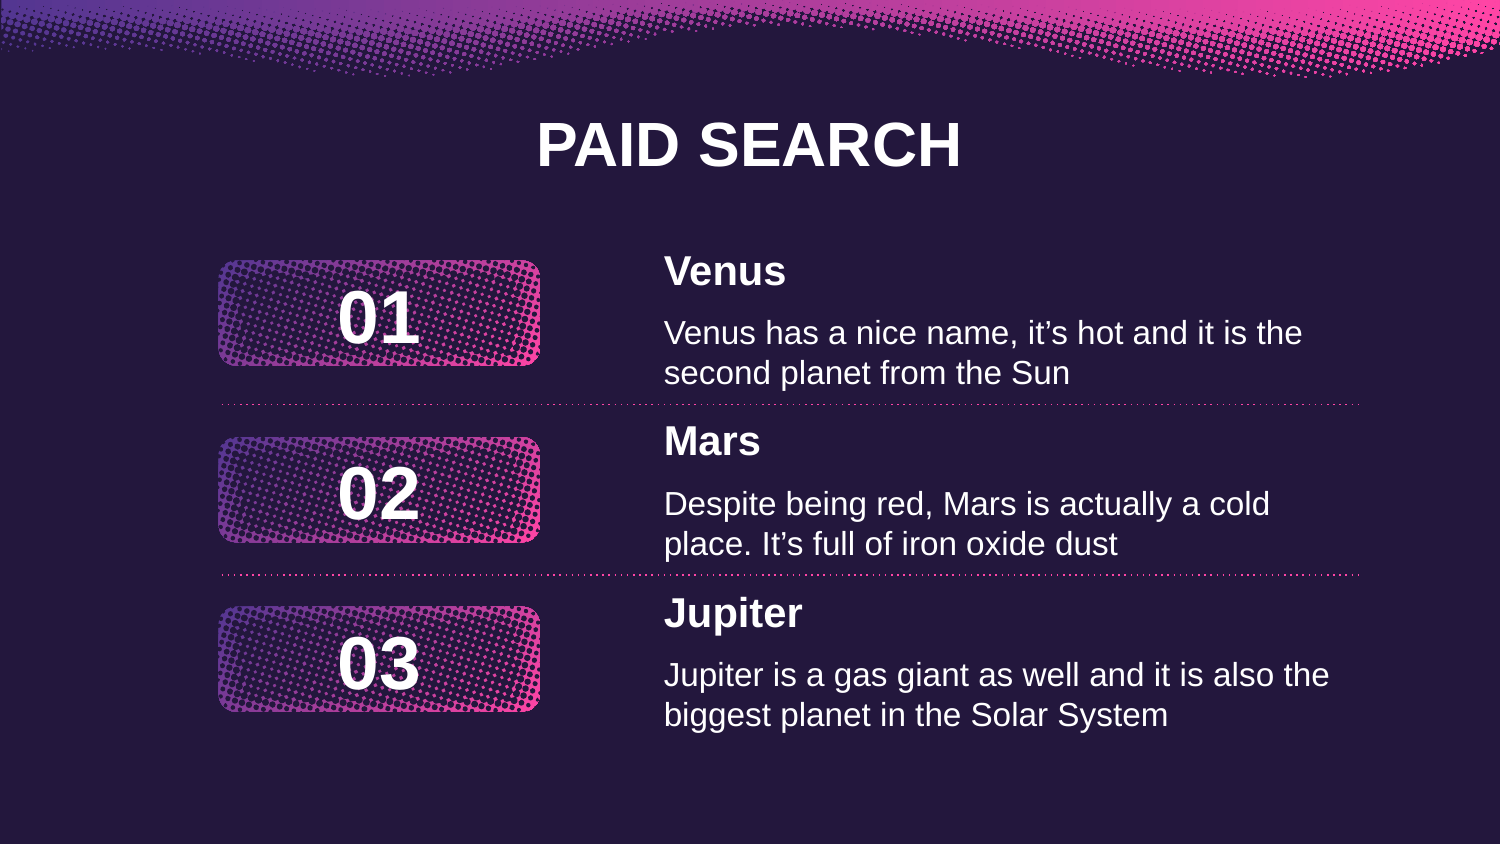

# PAID SEARCH
Venus

01
Venus has a nice name, it’s hot and it is the second planet from the Sun

Mars

02
Despite being red, Mars is actually a cold place. It’s full of iron oxide dust
Jupiter

03
Jupiter is a gas giant as well and it is also the biggest planet in the Solar System